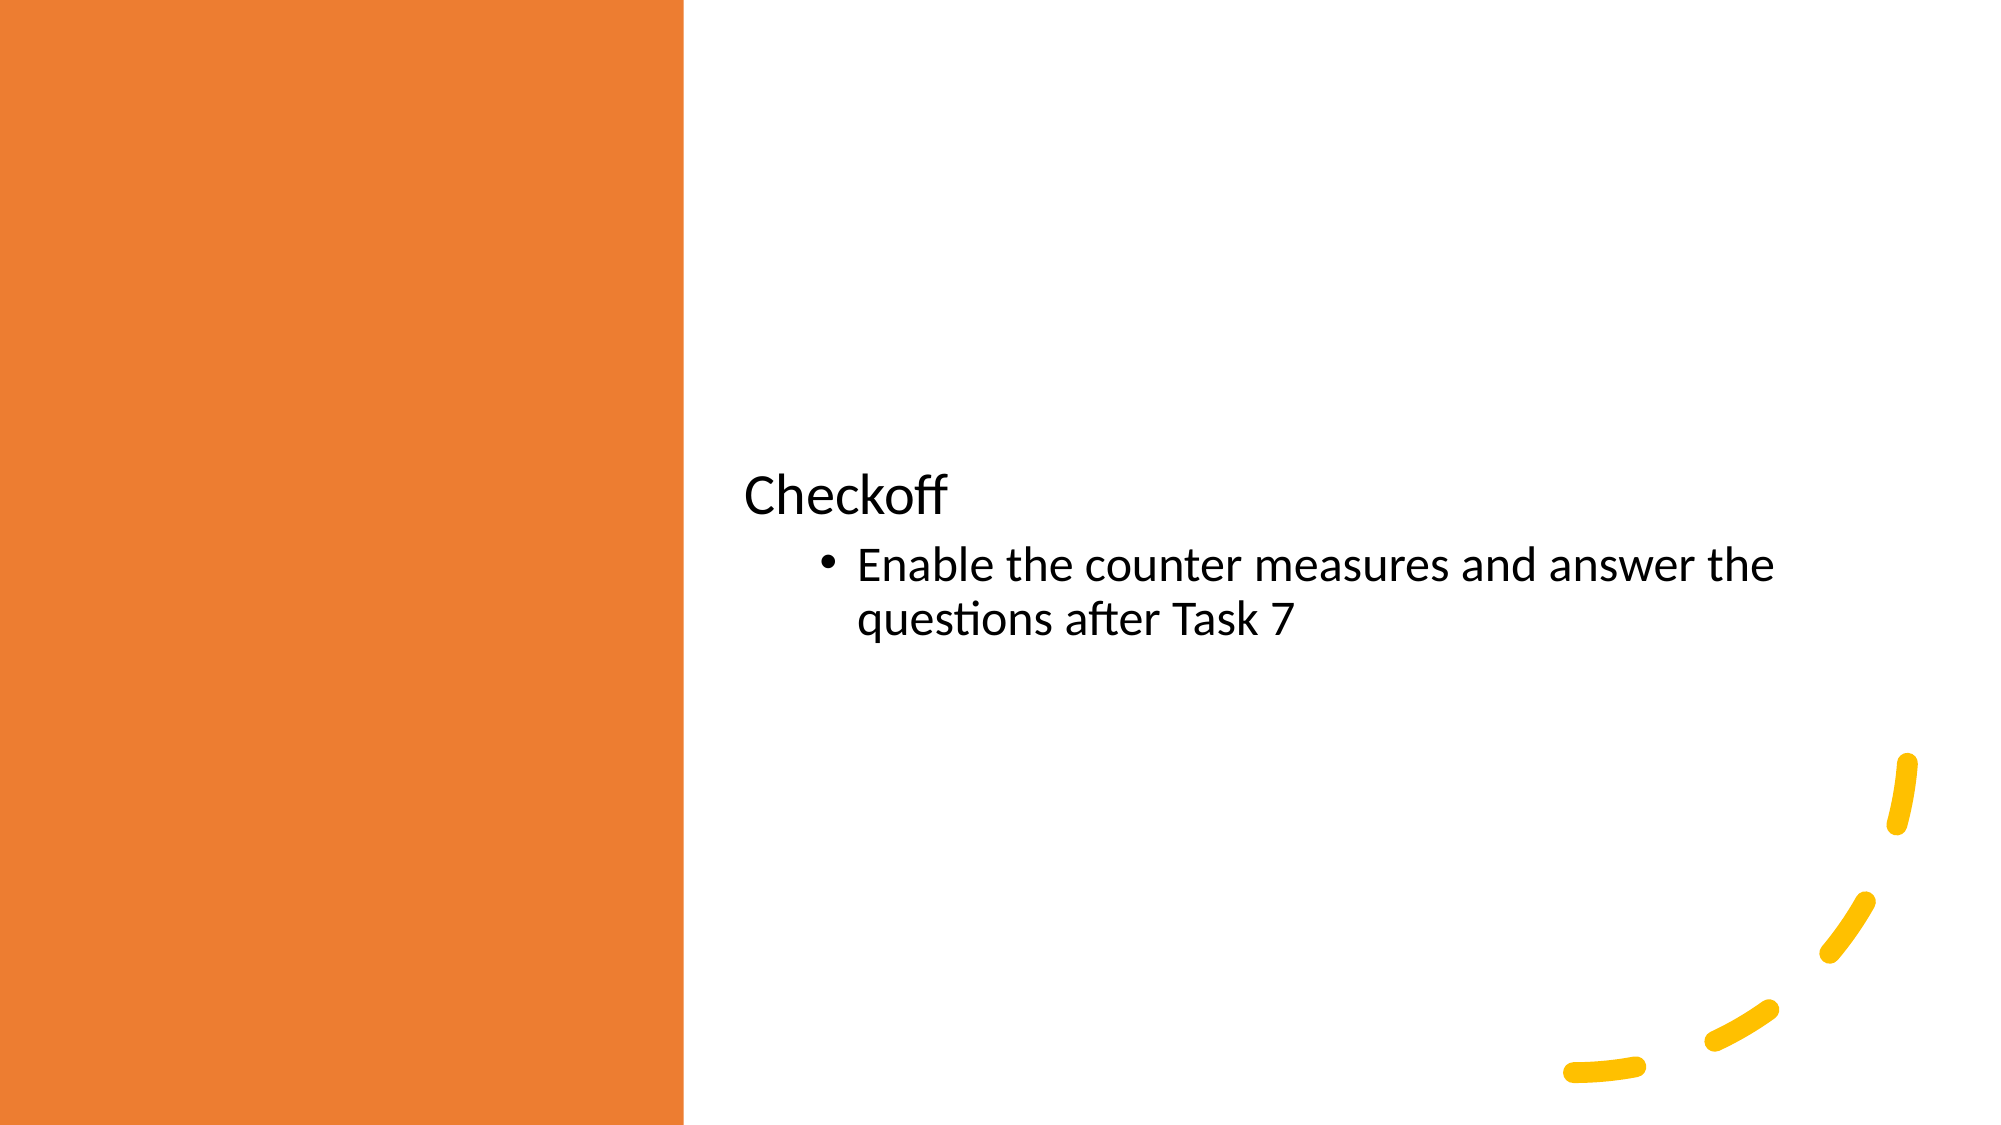

#
Checkoff
Enable the counter measures and answer the questions after Task 7